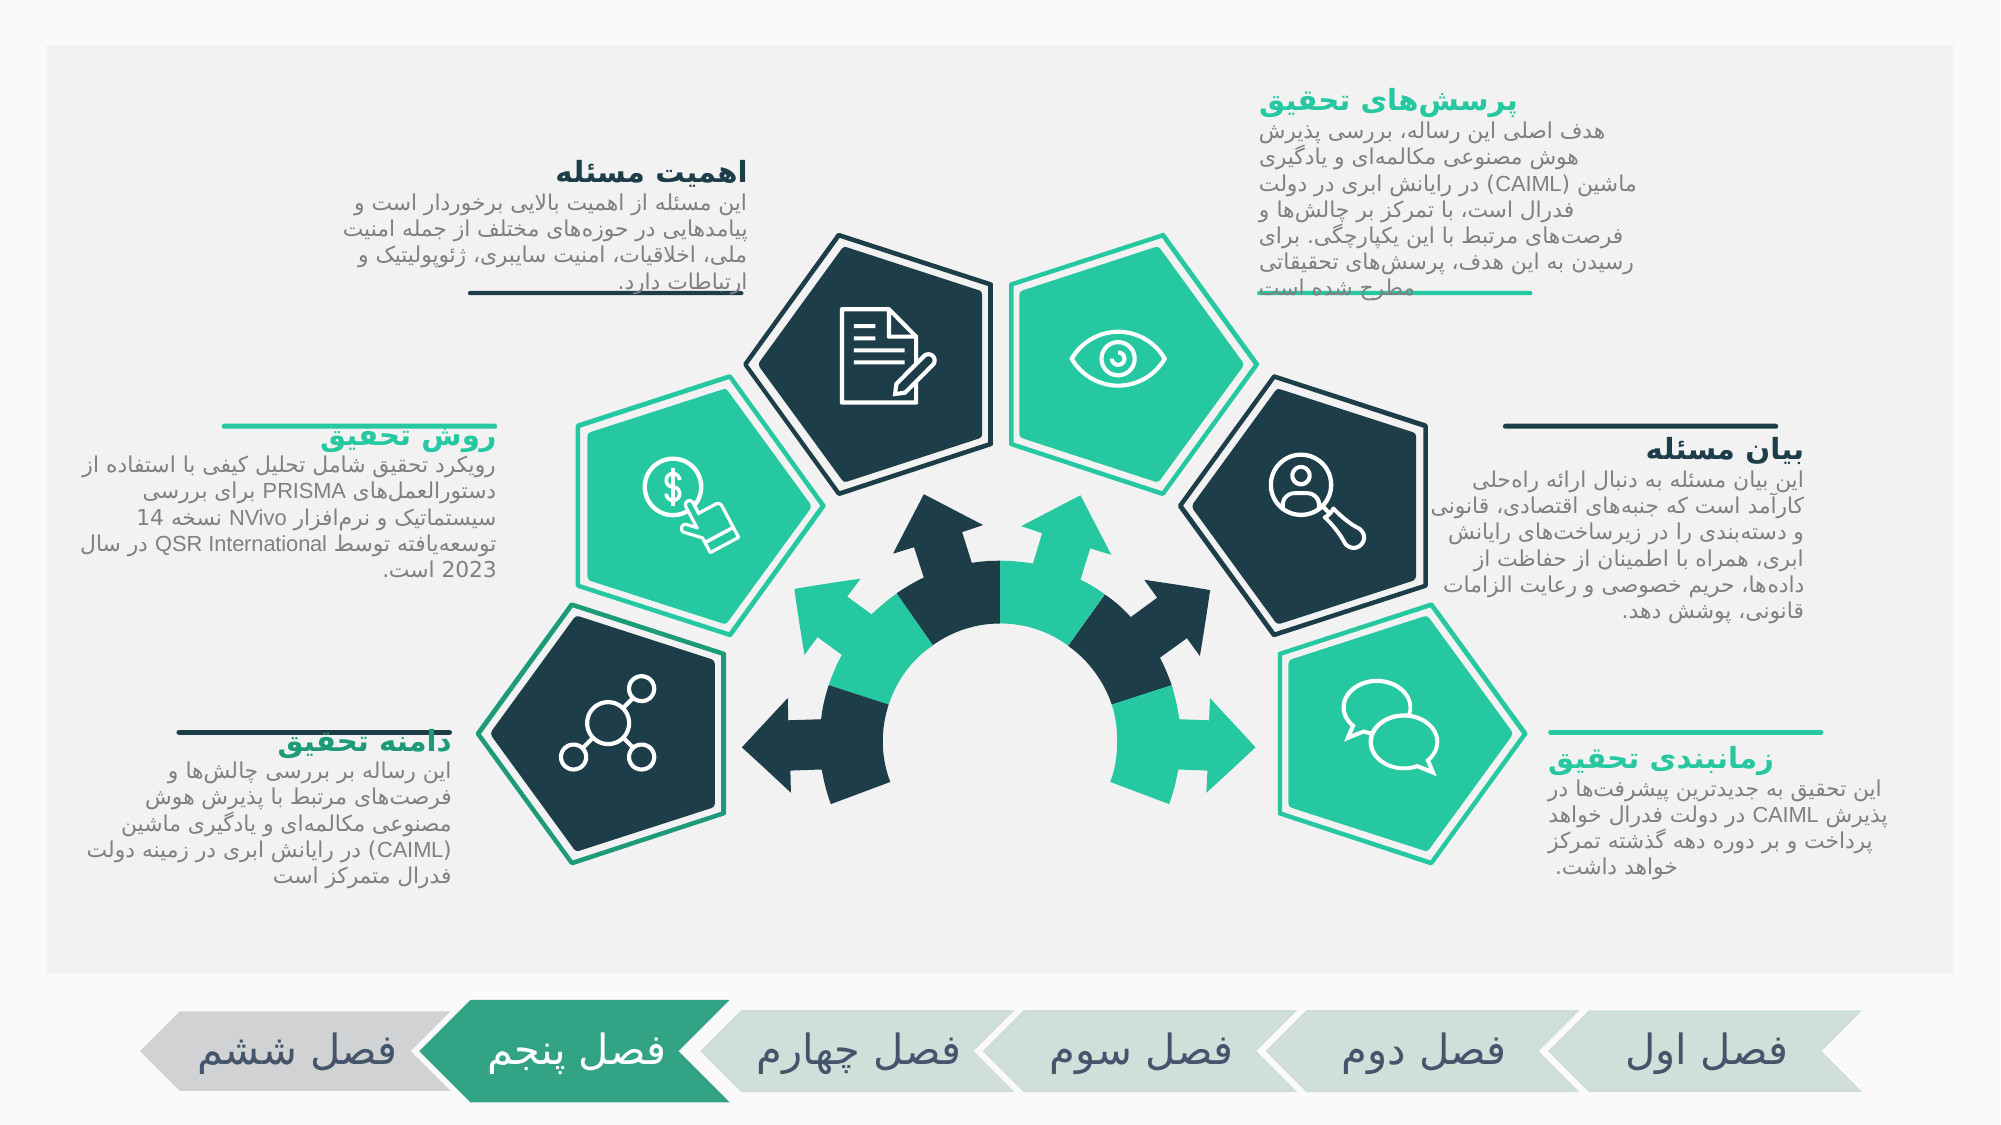

پرسش‌های تحقیق
هدف اصلی این رساله، بررسی پذیرش هوش مصنوعی مکالمه‌ای و یادگیری ماشین (CAIML) در رایانش ابری در دولت فدرال است، با تمرکز بر چالش‌ها و فرصت‌های مرتبط با این یکپارچگی. برای رسیدن به این هدف، پرسش‌های تحقیقاتی مطرح شده است
اهمیت مسئله
این مسئله از اهمیت بالایی برخوردار است و پیامدهایی در حوزه‌های مختلف از جمله امنیت ملی، اخلاقیات، امنیت سایبری، ژئوپولیتیک و ارتباطات دارد.

روش تحقیق
رویکرد تحقیق شامل تحلیل کیفی با استفاده از دستورالعمل‌های PRISMA برای بررسی سیستماتیک و نرم‌افزار NVivo نسخه 14 توسعه‌یافته توسط QSR International در سال 2023 است.
بیان مسئله
این بیان مسئله به دنبال ارائه راه‌حلی کارآمد است که جنبه‌های اقتصادی، قانونی و دسته‌بندی را در زیرساخت‌های رایانش ابری، همراه با اطمینان از حفاظت از داده‌ها، حریم خصوصی و رعایت الزامات قانونی، پوشش دهد.

دامنه تحقیق
این رساله بر بررسی چالش‌ها و فرصت‌های مرتبط با پذیرش هوش مصنوعی مکالمه‌ای و یادگیری ماشین (CAIML) در رایانش ابری در زمینه دولت فدرال متمرکز است
زمانبندی تحقیق
این تحقیق به جدیدترین پیشرفت‌ها در پذیرش CAIML در دولت فدرال خواهد پرداخت و بر دوره دهه گذشته تمرکز خواهد داشت.

فصل ششم
فصل پنجم
فصل چهارم
فصل سوم
فصل دوم
فصل اول